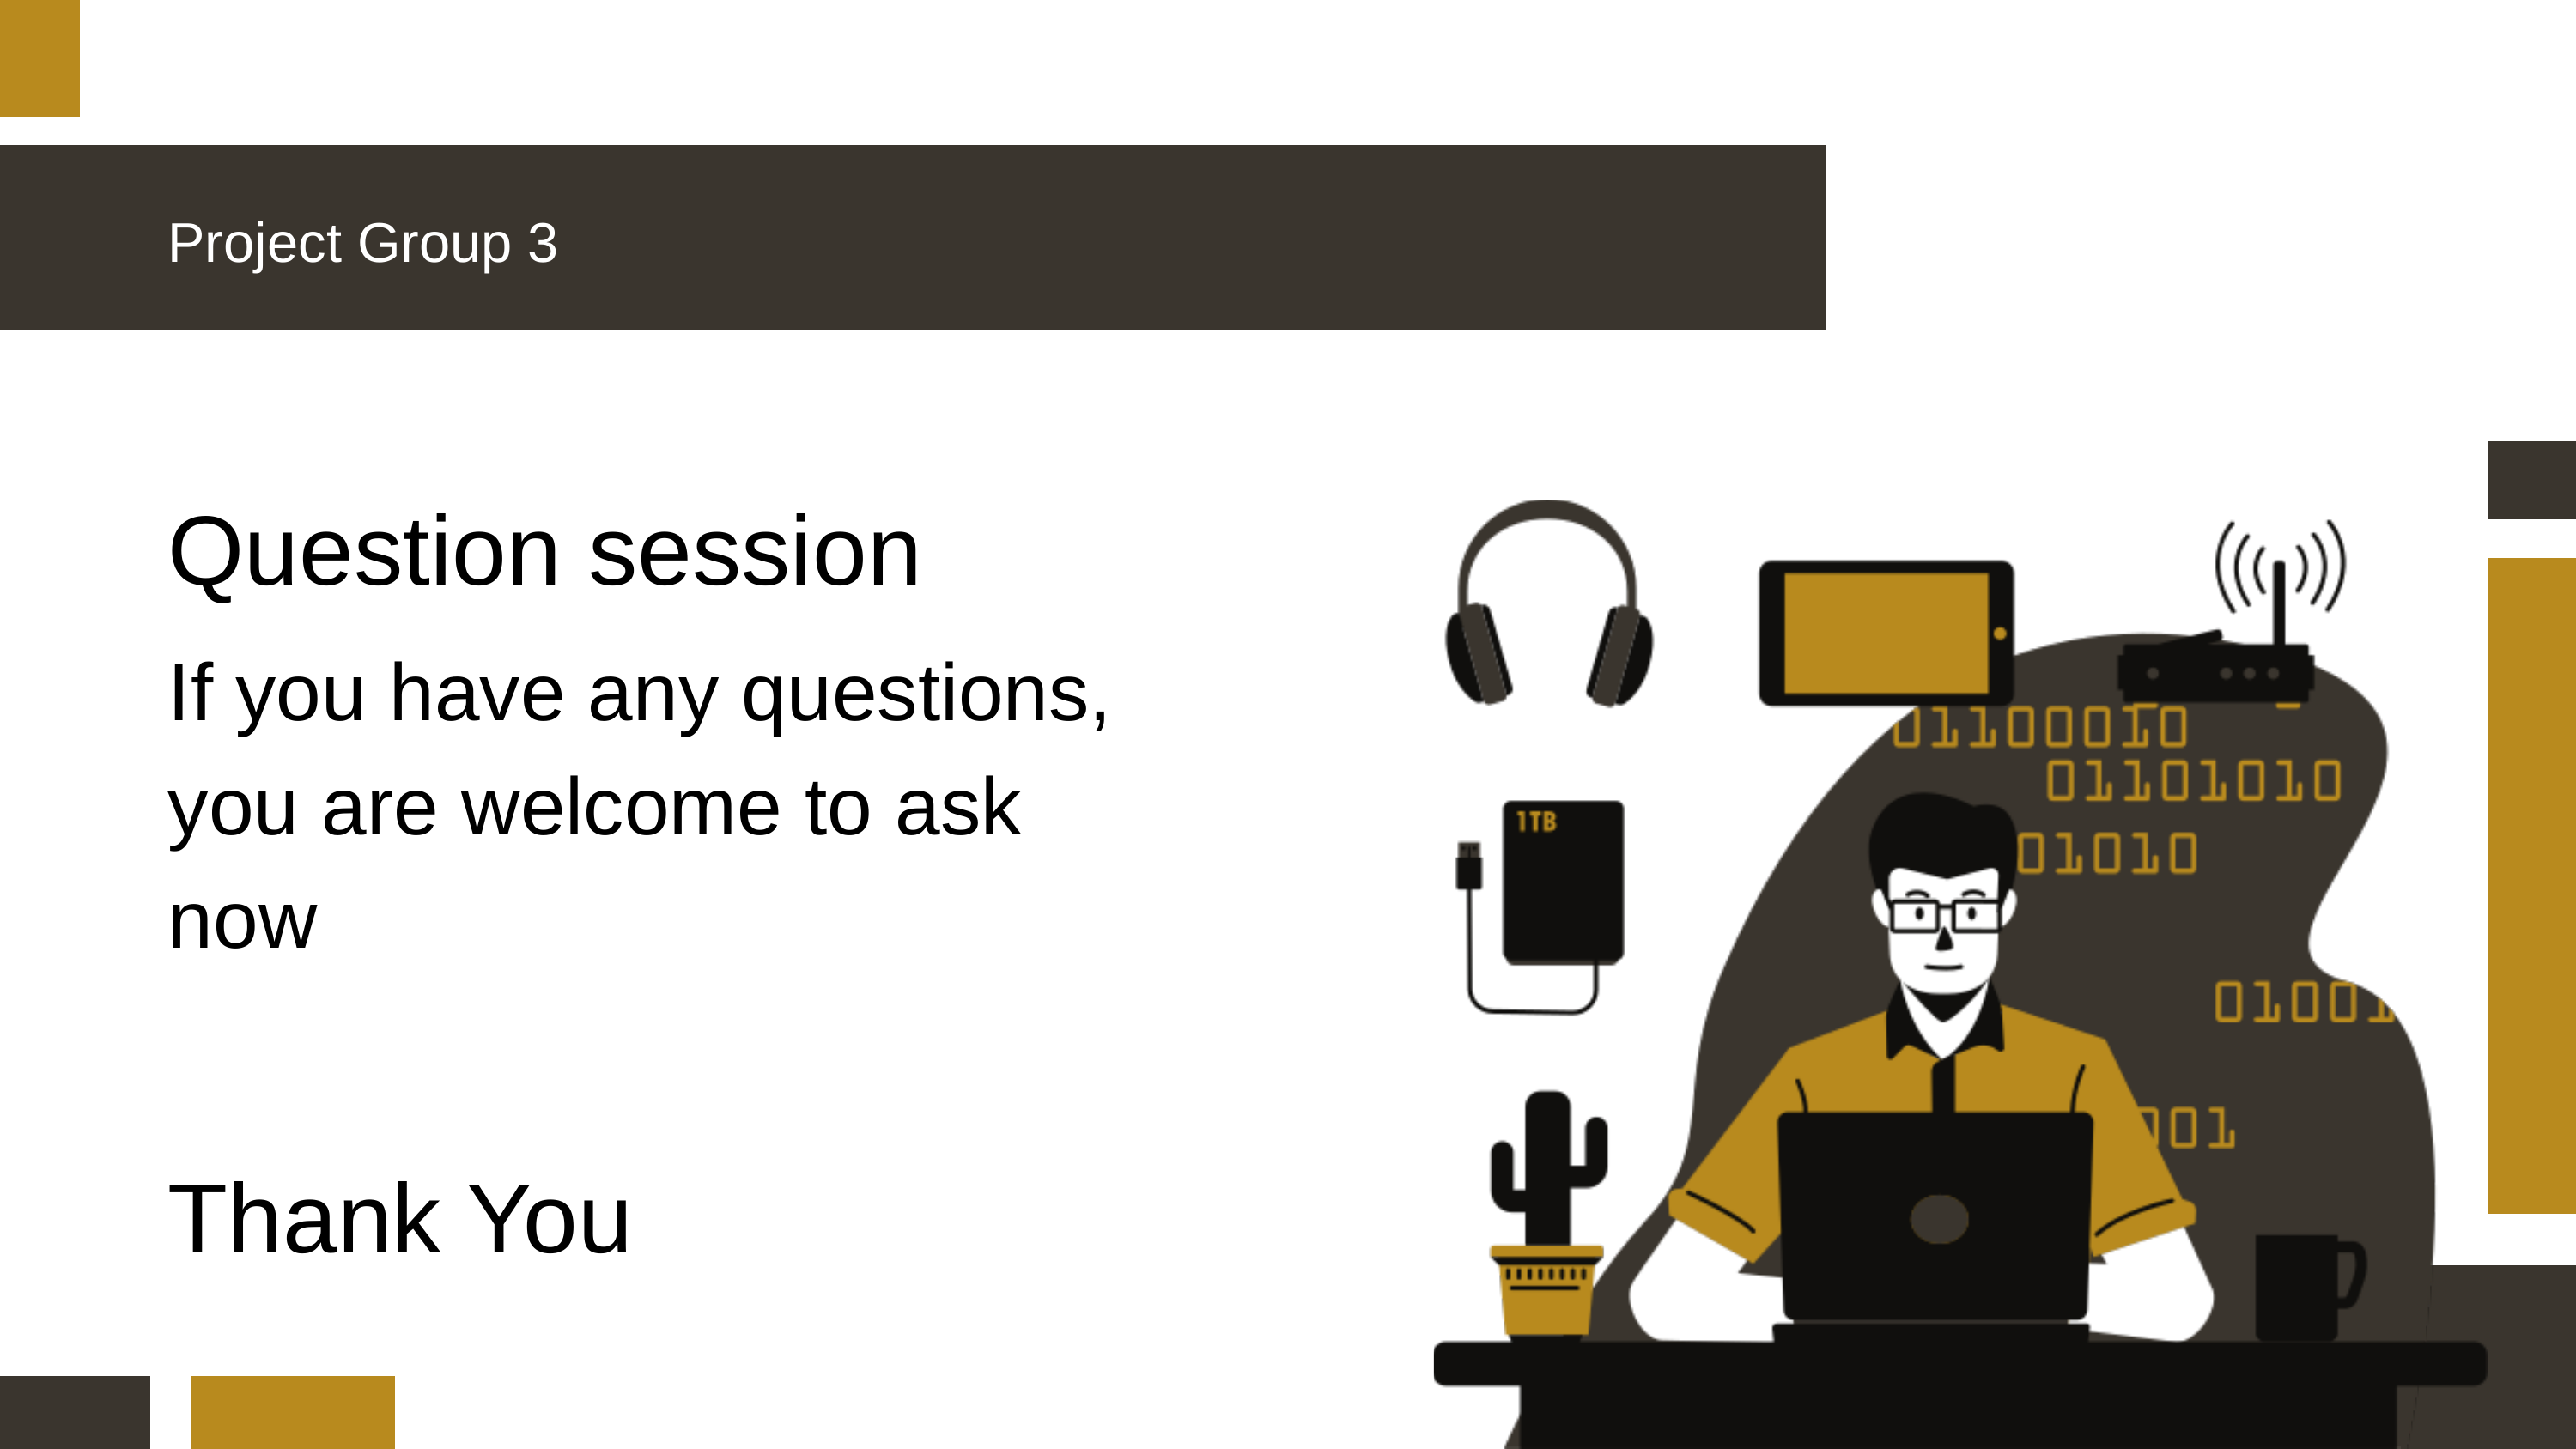

Project Group 3

Question session

If you have any questions, you are welcome to ask now
Thank You